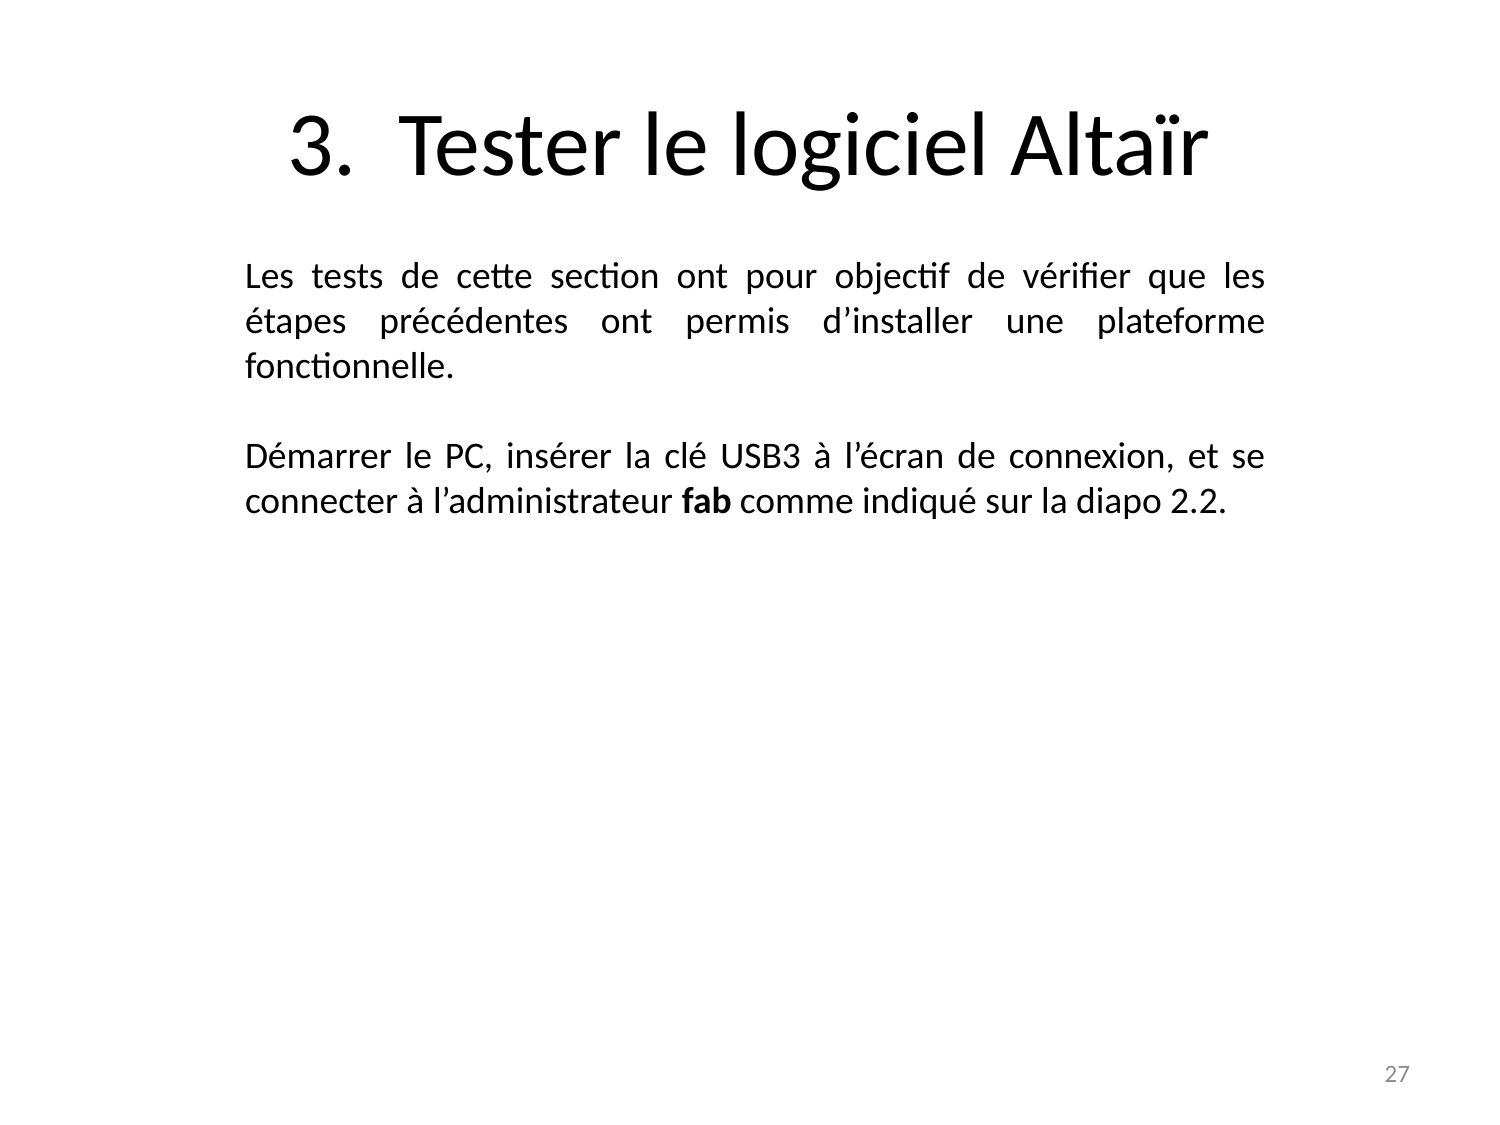

3.  Tester le logiciel Altaïr
Les tests de cette section ont pour objectif de vérifier que les étapes précédentes ont permis d’installer une plateforme fonctionnelle.

Démarrer le PC, insérer la clé USB3 à l’écran de connexion, et se connecter à l’administrateur fab comme indiqué sur la diapo 2.2.

27